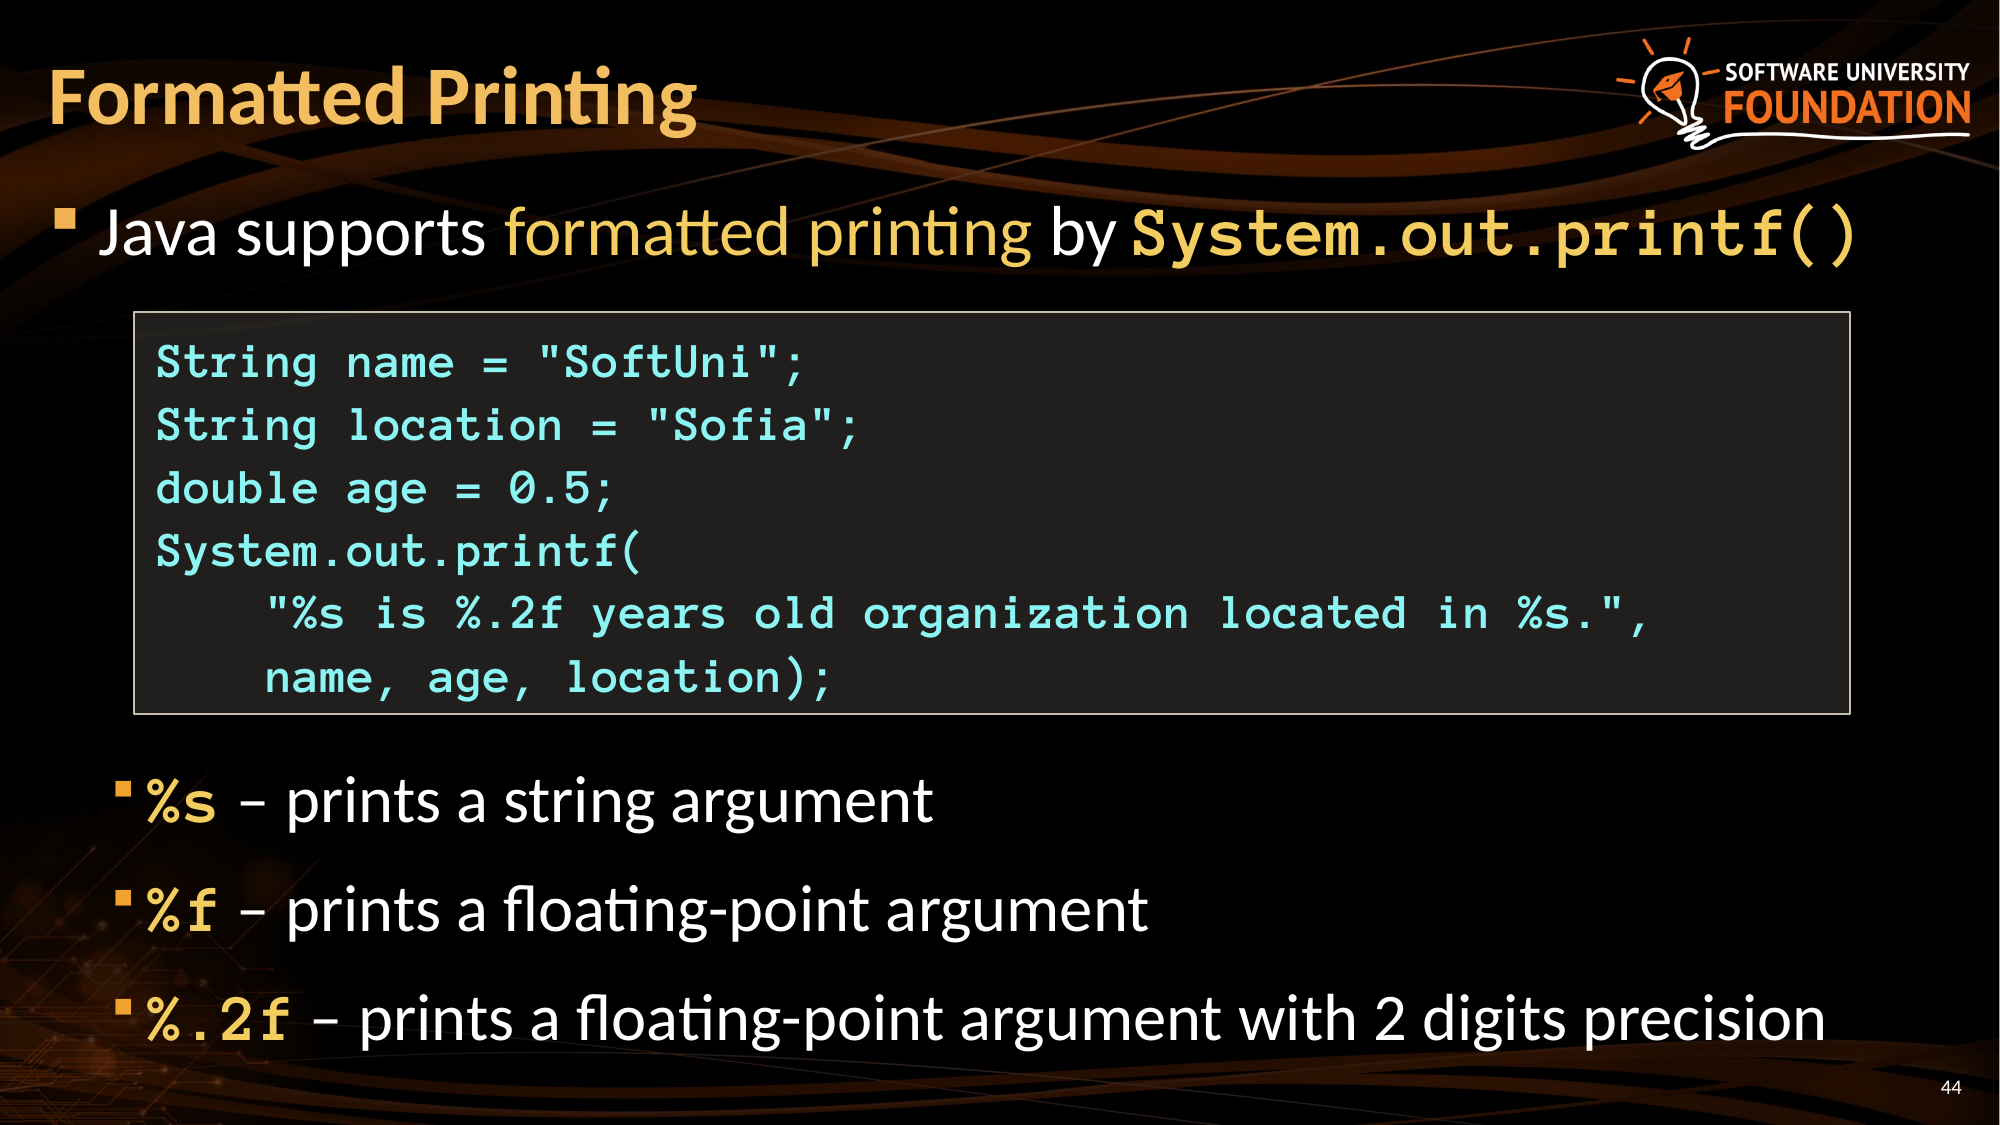

# Formatted Printing
Java supports formatted printing by System.out.printf()

%s – prints a string argument
%f – prints a floating-point argument
%.2f – prints a floating-point argument with 2 digits precision
String name = "SoftUni";
String location = "Sofia";
double age = 0.5;
System.out.printf(
    "%s is %.2f years old organization located in %s.",
    name, age, location);
44